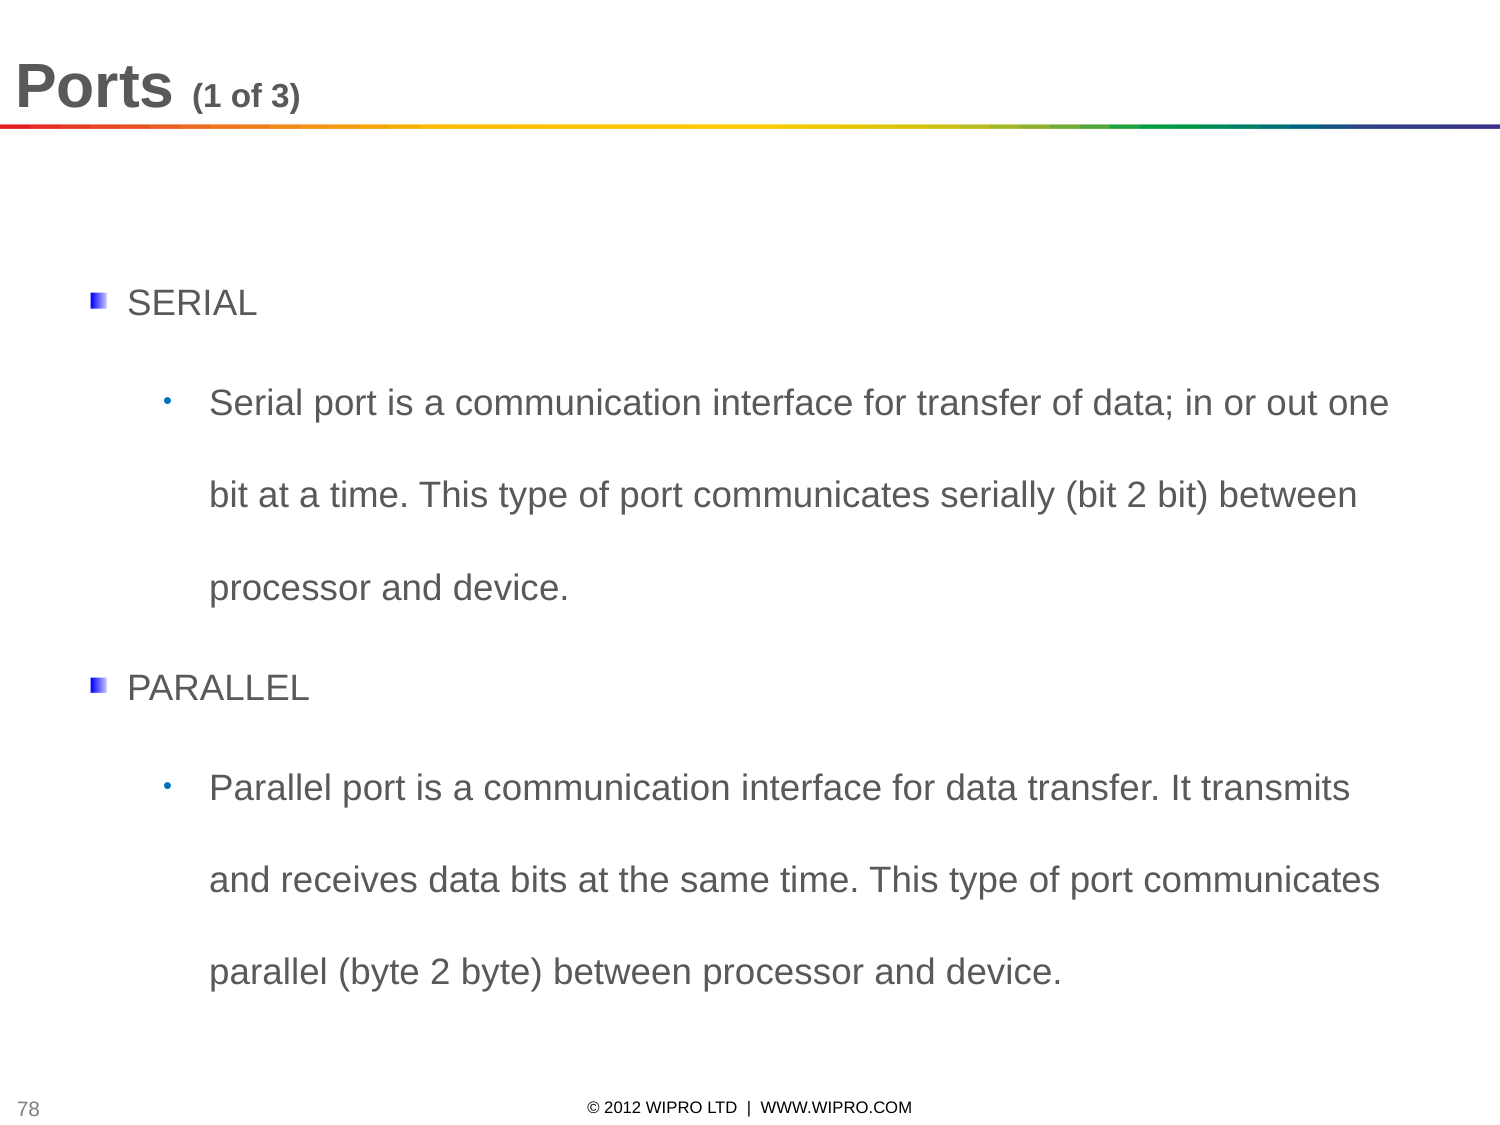

Ports (1 of 3)
SERIAL
Serial port is a communication interface for transfer of data; in or out one bit at a time. This type of port communicates serially (bit 2 bit) between processor and device.
PARALLEL
Parallel port is a communication interface for data transfer. It transmits and receives data bits at the same time. This type of port communicates parallel (byte 2 byte) between processor and device.